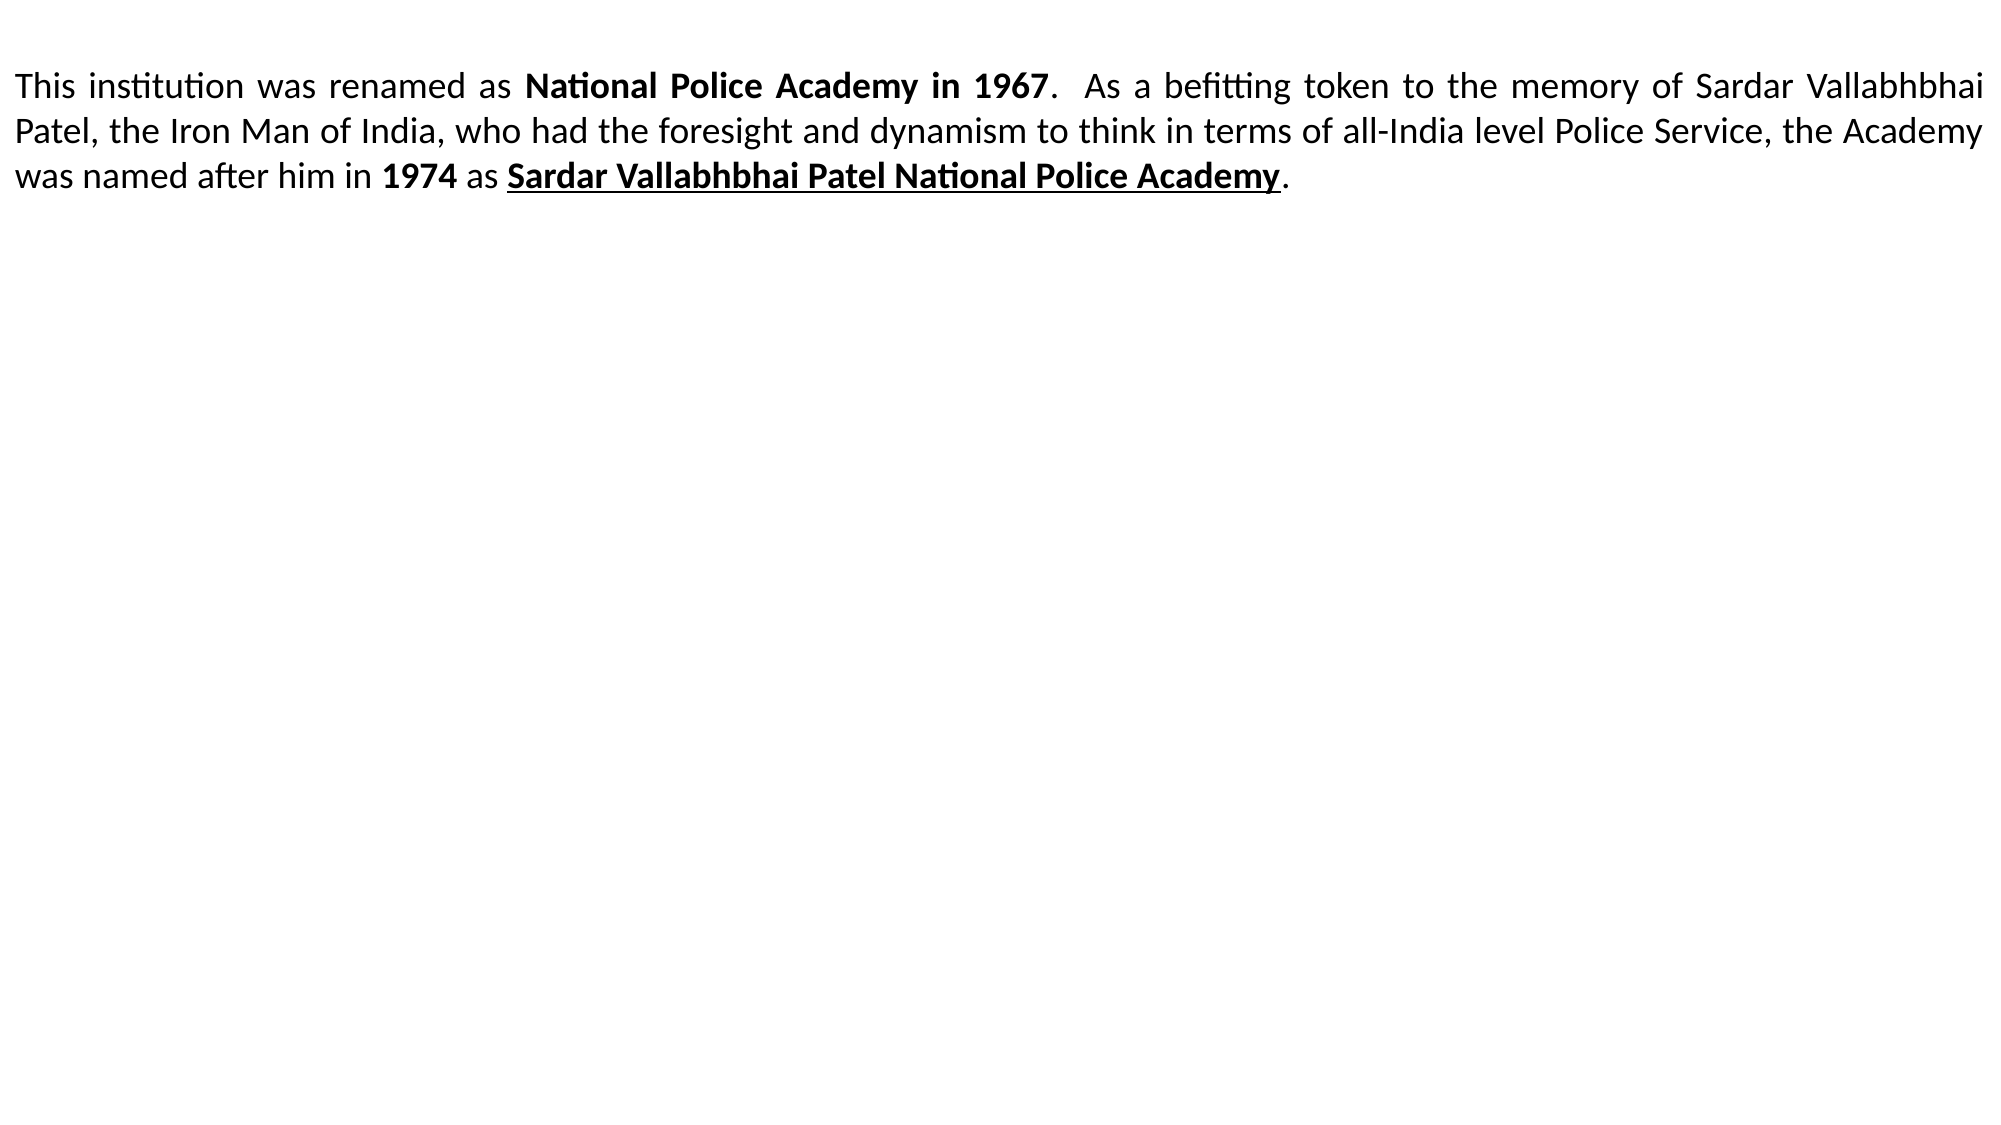

This institution was renamed as National Police Academy in 1967.  As a befitting token to the memory of Sardar Vallabhbhai Patel, the Iron Man of India, who had the foresight and dynamism to think in terms of all-India level Police Service, the Academy was named after him in 1974 as Sardar Vallabhbhai Patel National Police Academy.